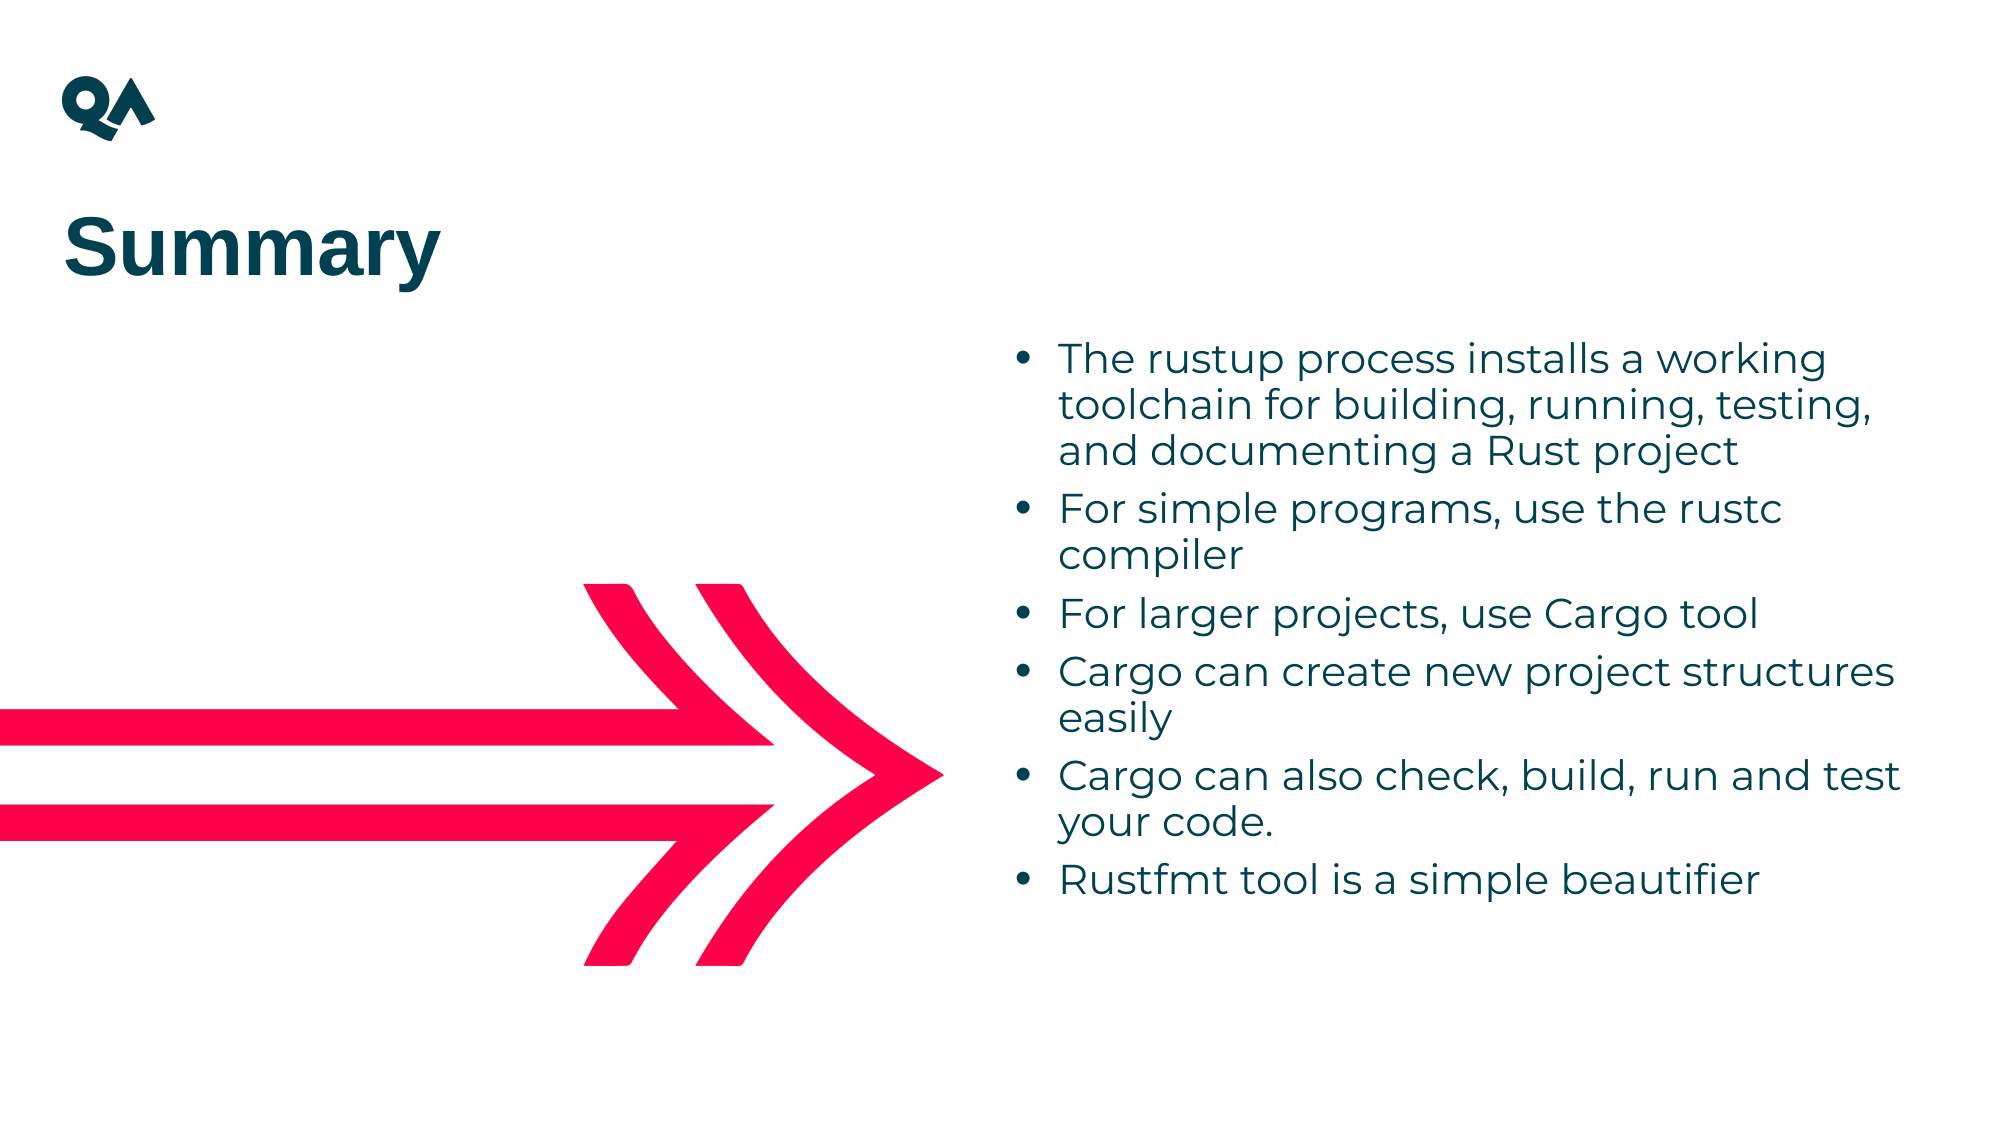

Summary
The rustup process installs a working toolchain for building, running, testing, and documenting a Rust project
For simple programs, use the rustc compiler
For larger projects, use Cargo tool
Cargo can create new project structures easily
Cargo can also check, build, run and test your code.
Rustfmt tool is a simple beautifier